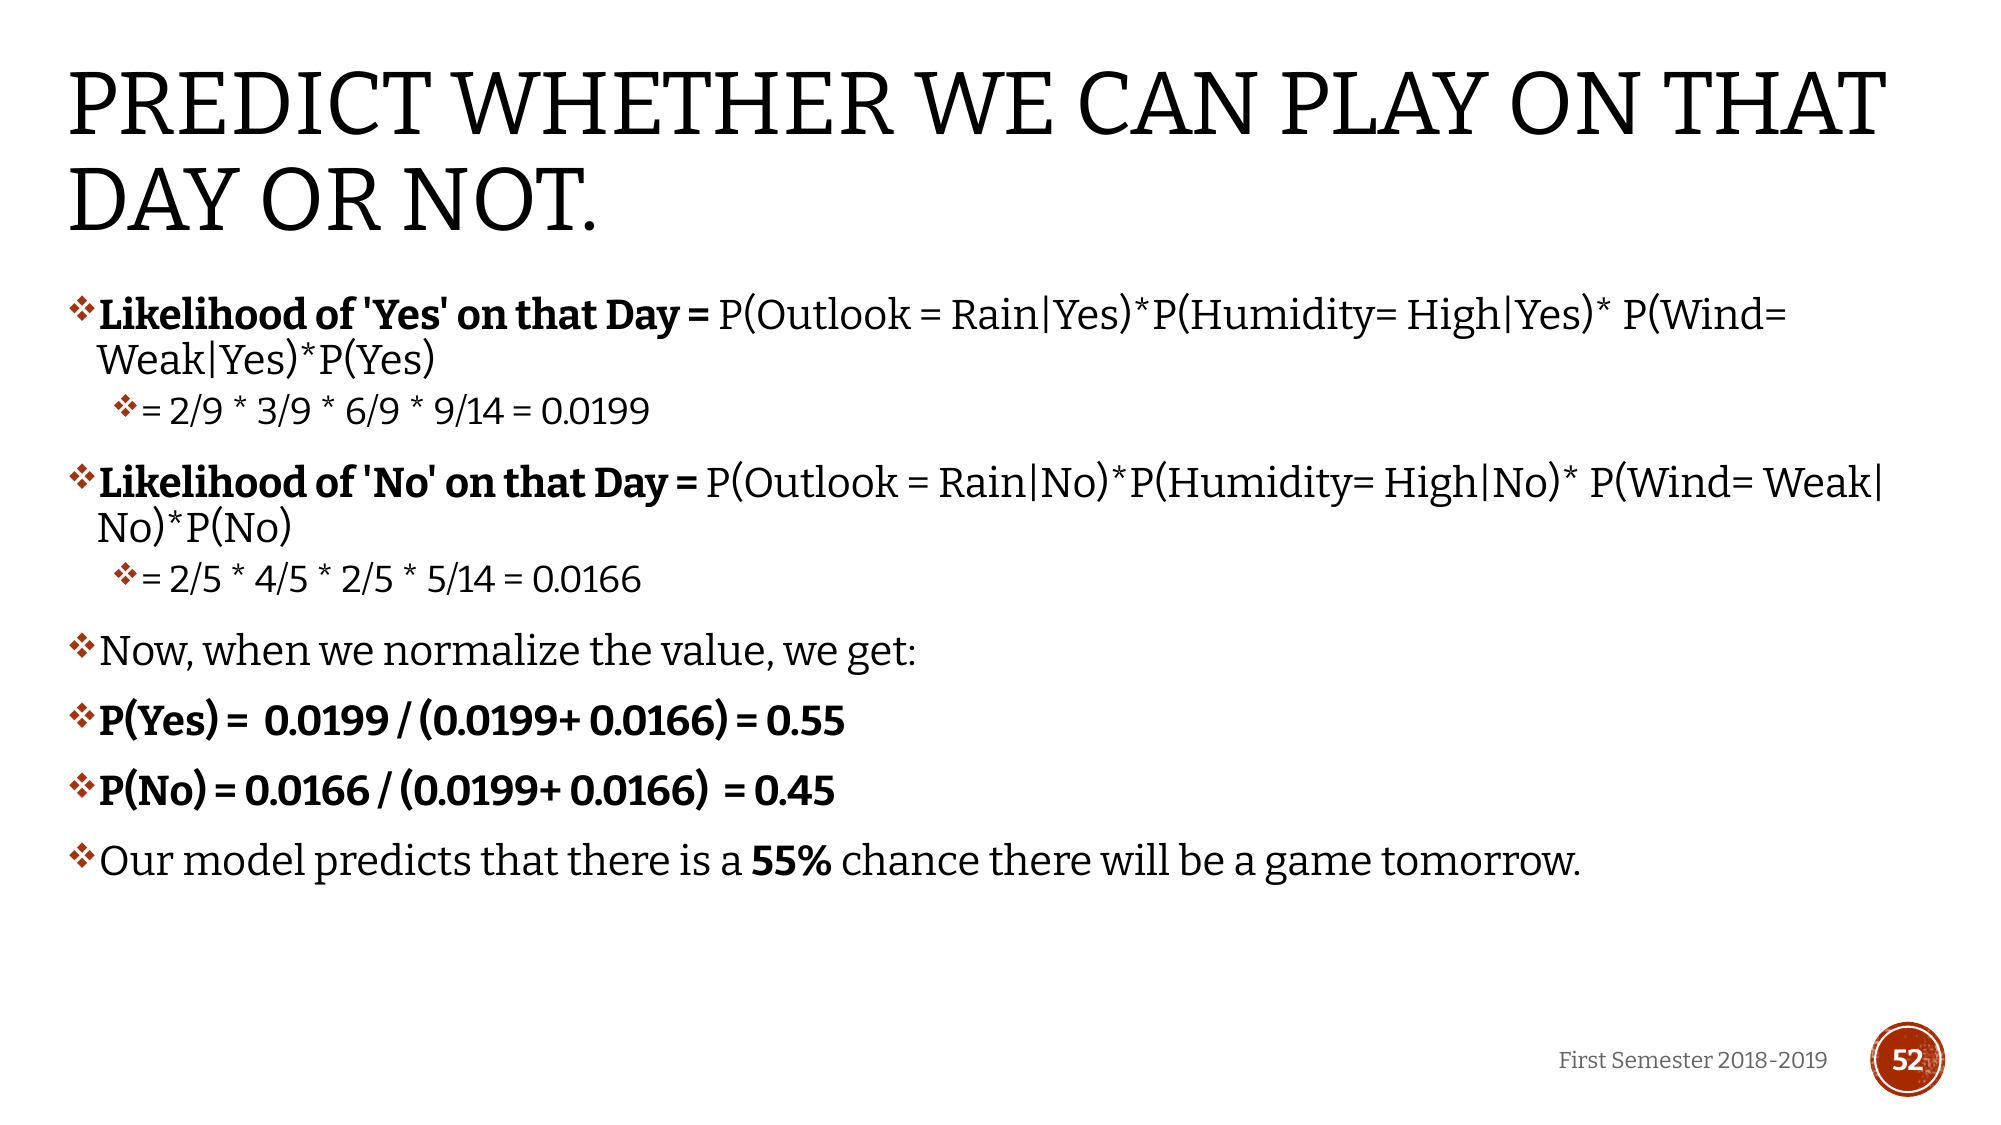

# predict whether we can play on that day or not.
Likelihood of 'Yes' on that Day = P(Outlook = Rain|Yes)*P(Humidity= High|Yes)* P(Wind= Weak|Yes)*P(Yes)
= 2/9 * 3/9 * 6/9 * 9/14 = 0.0199
Likelihood of 'No' on that Day = P(Outlook = Rain|No)*P(Humidity= High|No)* P(Wind= Weak|No)*P(No)
= 2/5 * 4/5 * 2/5 * 5/14 = 0.0166
Now, when we normalize the value, we get:
P(Yes) =  0.0199 / (0.0199+ 0.0166) = 0.55
P(No) = 0.0166 / (0.0199+ 0.0166)  = 0.45
Our model predicts that there is a 55% chance there will be a game tomorrow.

First Semester 2018-2019
52